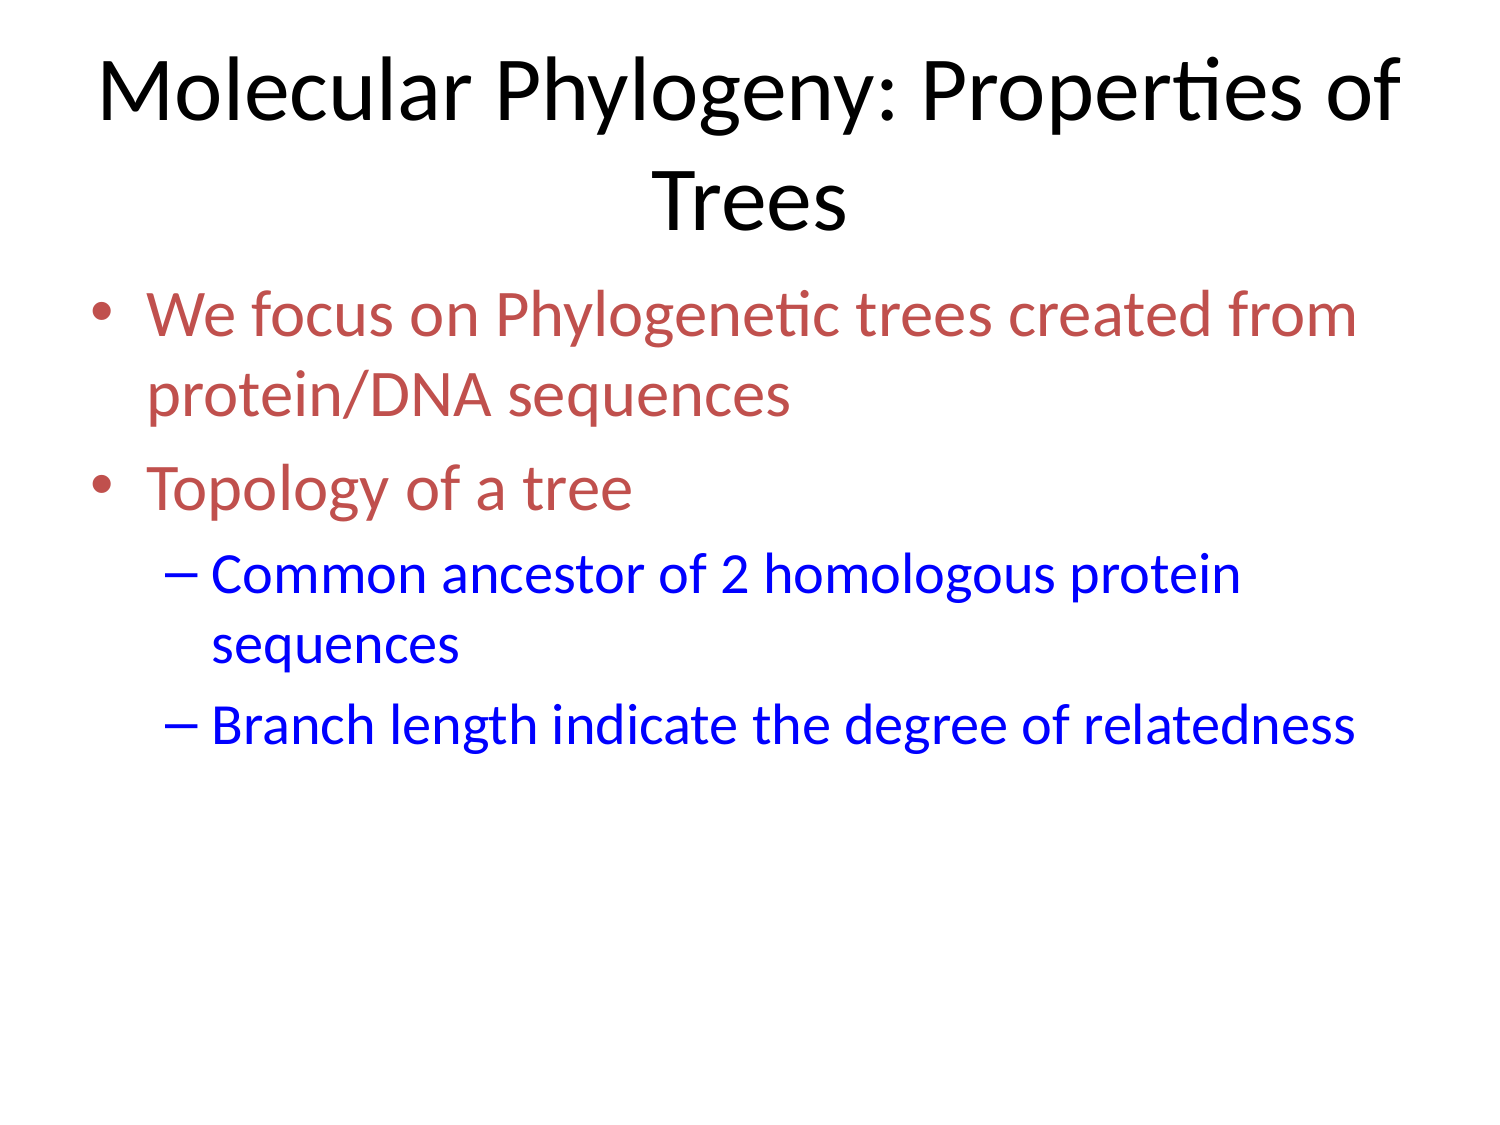

# Molecular Phylogeny: Properties of Trees
We focus on Phylogenetic trees created from protein/DNA sequences
Topology of a tree
Common ancestor of 2 homologous protein sequences
Branch length indicate the degree of relatedness